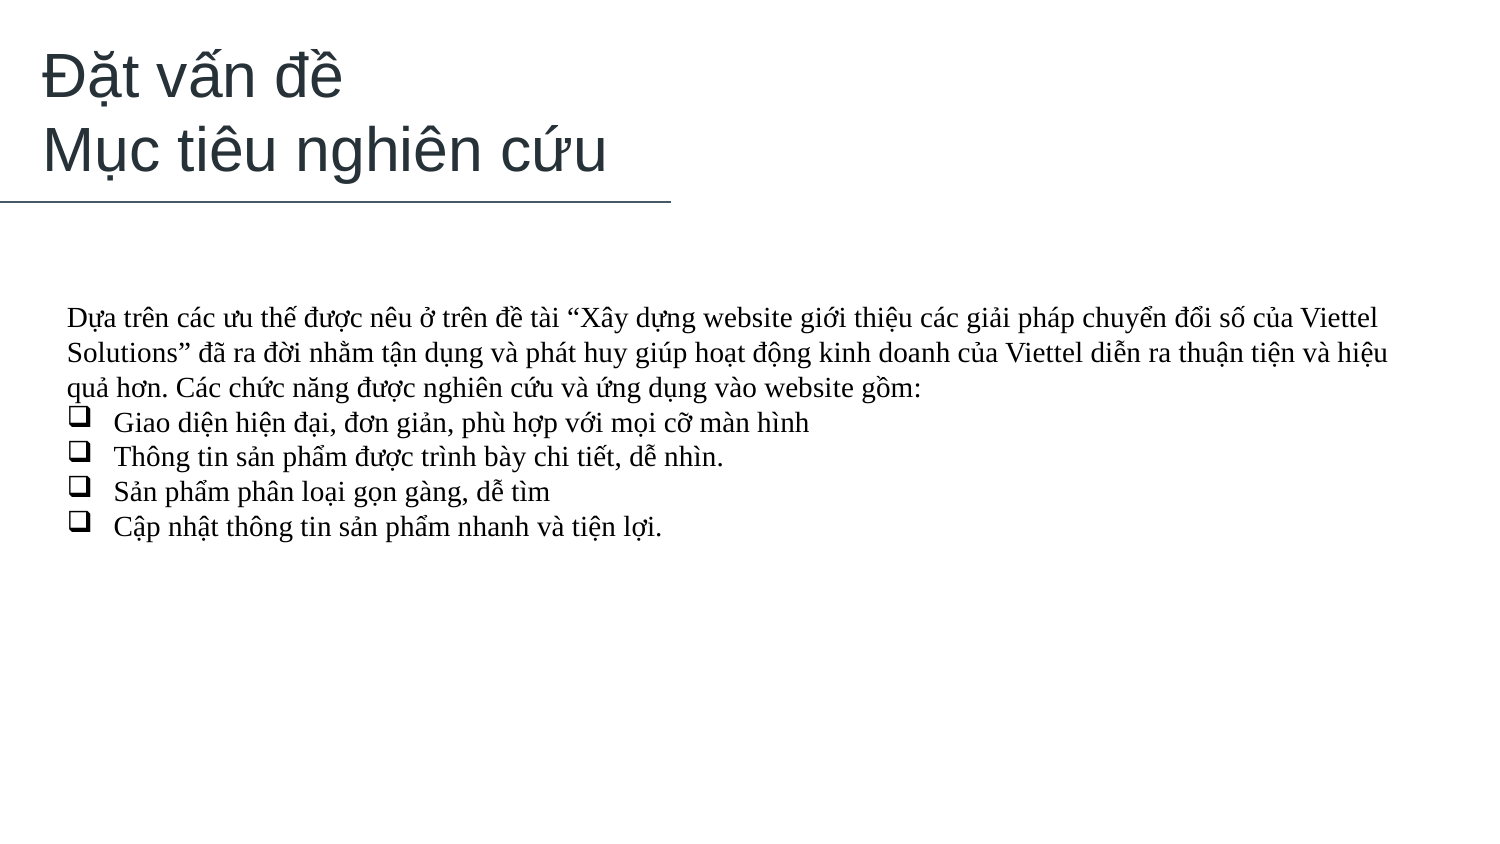

# Đặt vấn đề Mục tiêu nghiên cứu
Dựa trên các ưu thế được nêu ở trên đề tài “Xây dựng website giới thiệu các giải pháp chuyển đổi số của Viettel Solutions” đã ra đời nhằm tận dụng và phát huy giúp hoạt động kinh doanh của Viettel diễn ra thuận tiện và hiệu quả hơn. Các chức năng được nghiên cứu và ứng dụng vào website gồm:
Giao diện hiện đại, đơn giản, phù hợp với mọi cỡ màn hình
Thông tin sản phẩm được trình bày chi tiết, dễ nhìn.
Sản phẩm phân loại gọn gàng, dễ tìm
Cập nhật thông tin sản phẩm nhanh và tiện lợi.